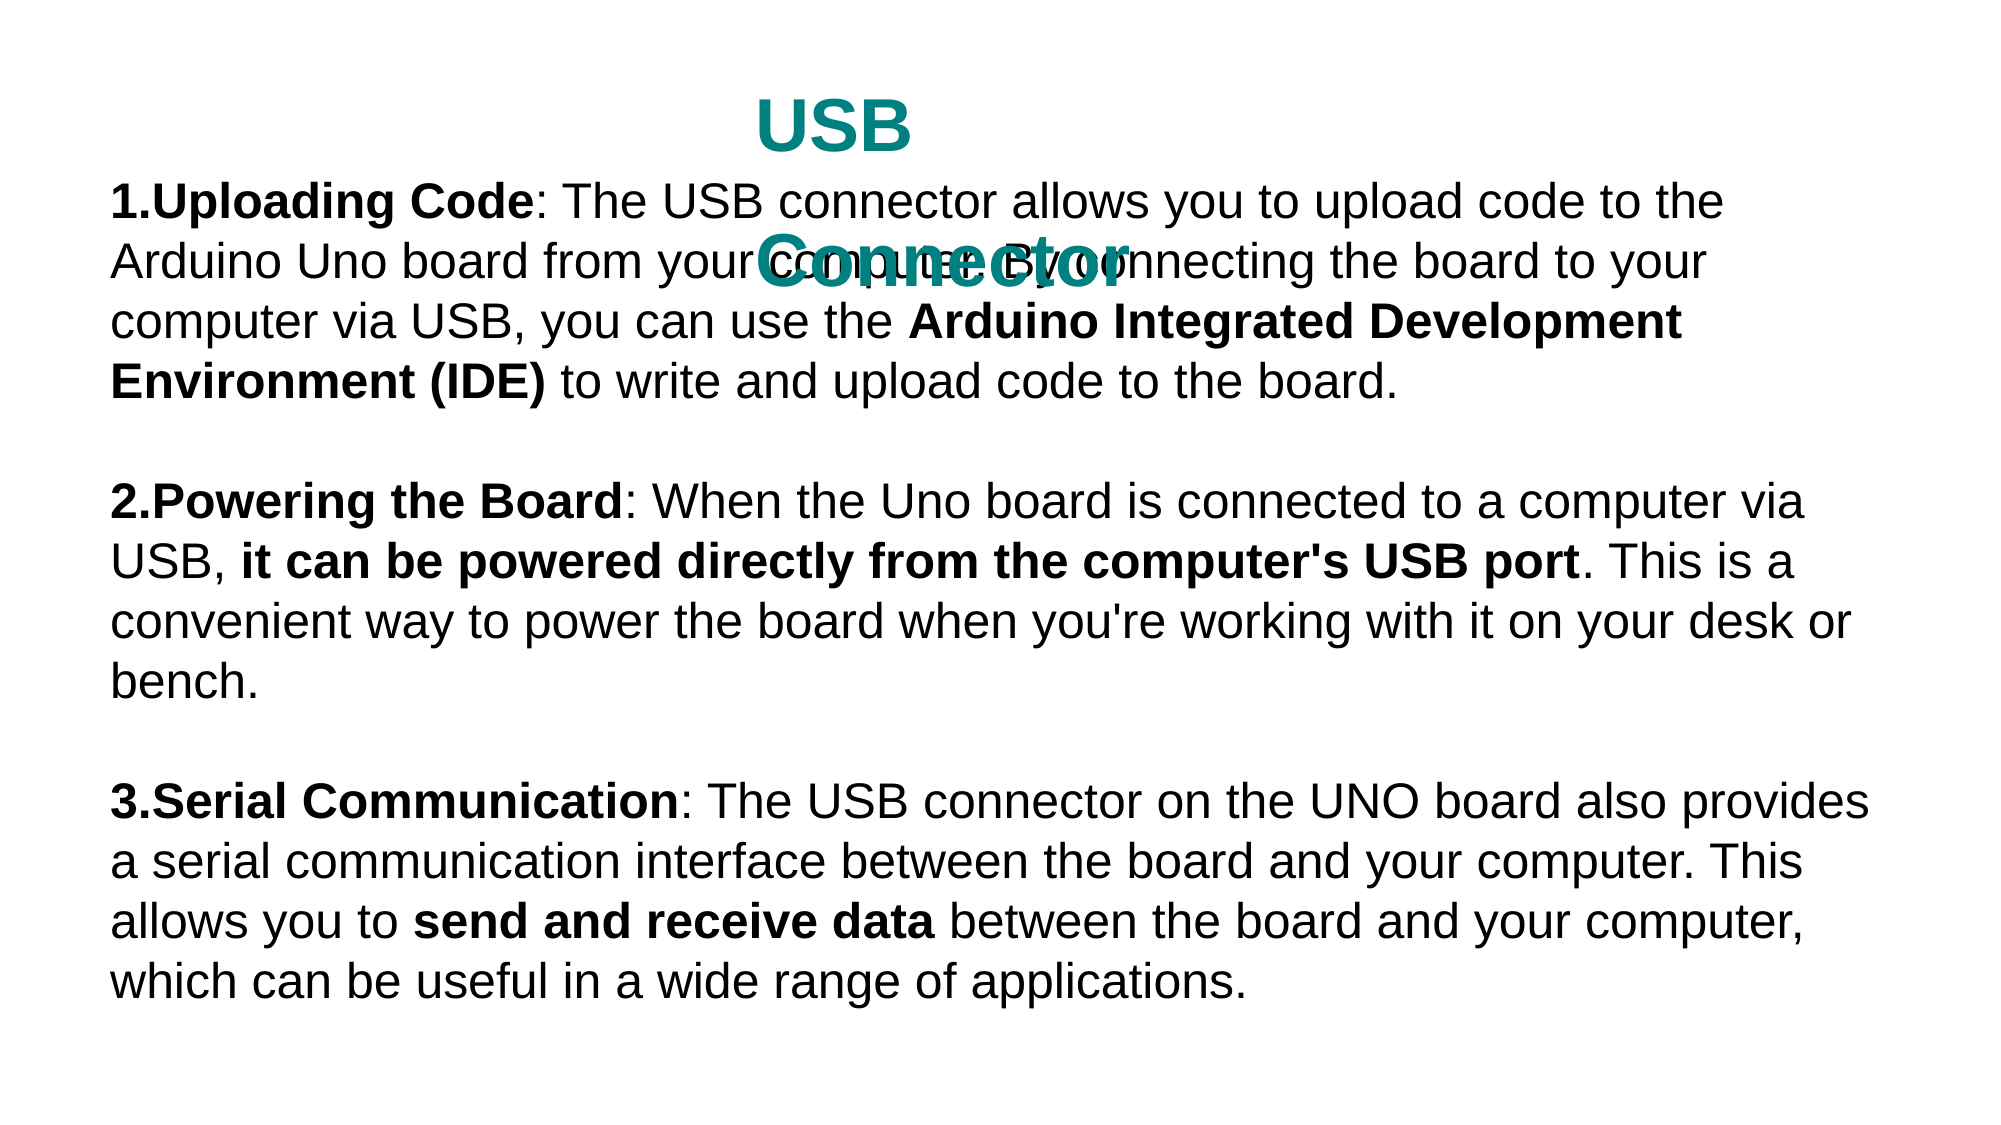

USB Connector
Uploading Code: The USB connector allows you to upload code to the Arduino Uno board from your computer. By connecting the board to your computer via USB, you can use the Arduino Integrated Development Environment (IDE) to write and upload code to the board.

Powering the Board: When the Uno board is connected to a computer via USB, it can be powered directly from the computer's USB port. This is a convenient way to power the board when you're working with it on your desk or bench.

Serial Communication: The USB connector on the UNO board also provides a serial communication interface between the board and your computer. This allows you to send and receive data between the board and your computer, which can be useful in a wide range of applications.